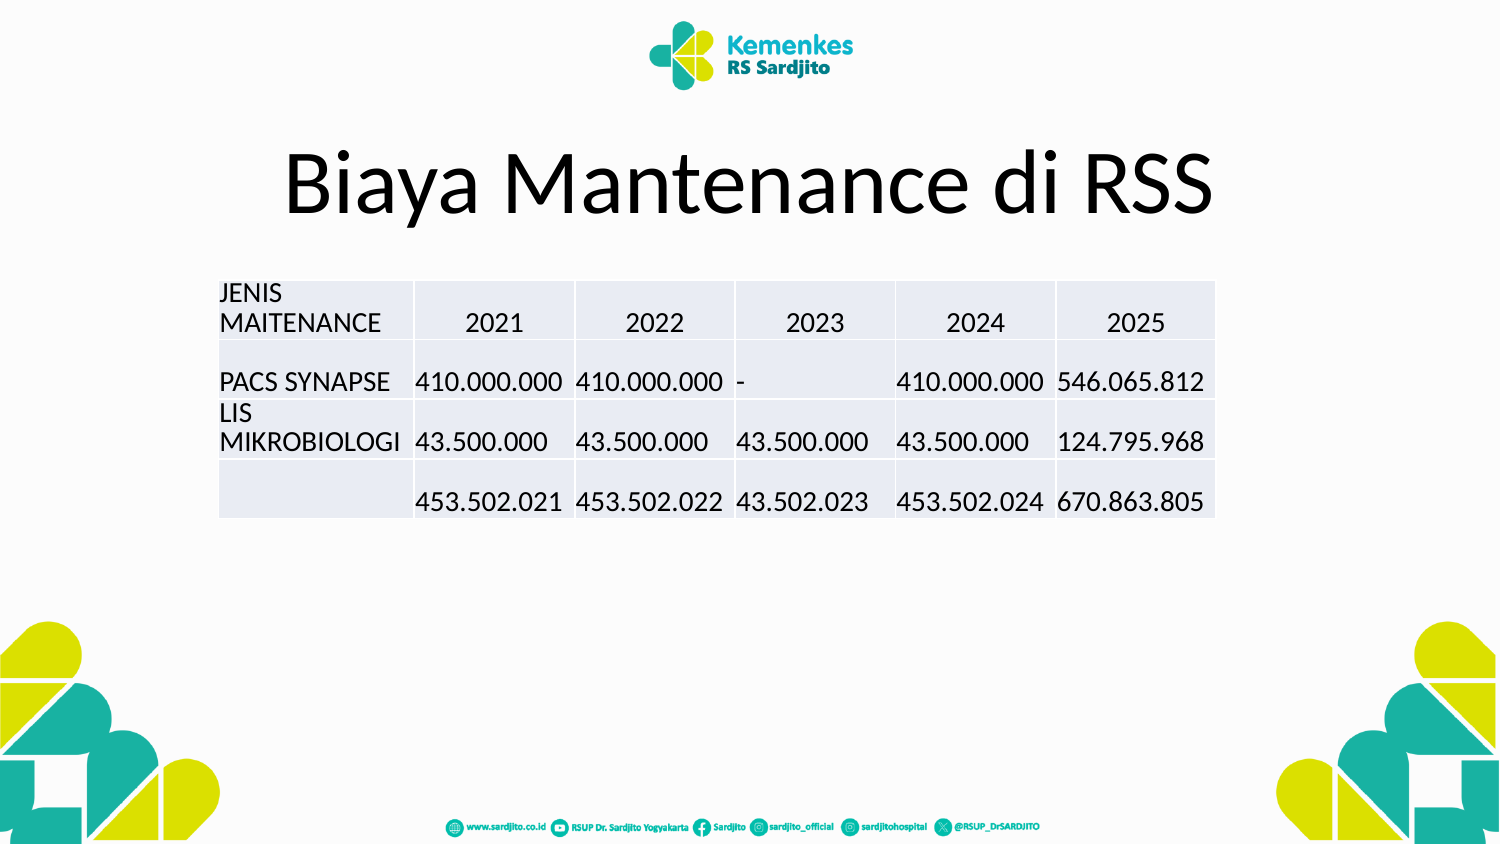

# Biaya Mantenance di RSS
| JENIS MAITENANCE | 2021 | 2022 | 2023 | 2024 | 2025 |
| --- | --- | --- | --- | --- | --- |
| PACS SYNAPSE | 410.000.000 | 410.000.000 | - | 410.000.000 | 546.065.812 |
| LIS MIKROBIOLOGI | 43.500.000 | 43.500.000 | 43.500.000 | 43.500.000 | 124.795.968 |
|  | 453.502.021 | 453.502.022 | 43.502.023 | 453.502.024 | 670.863.805 |